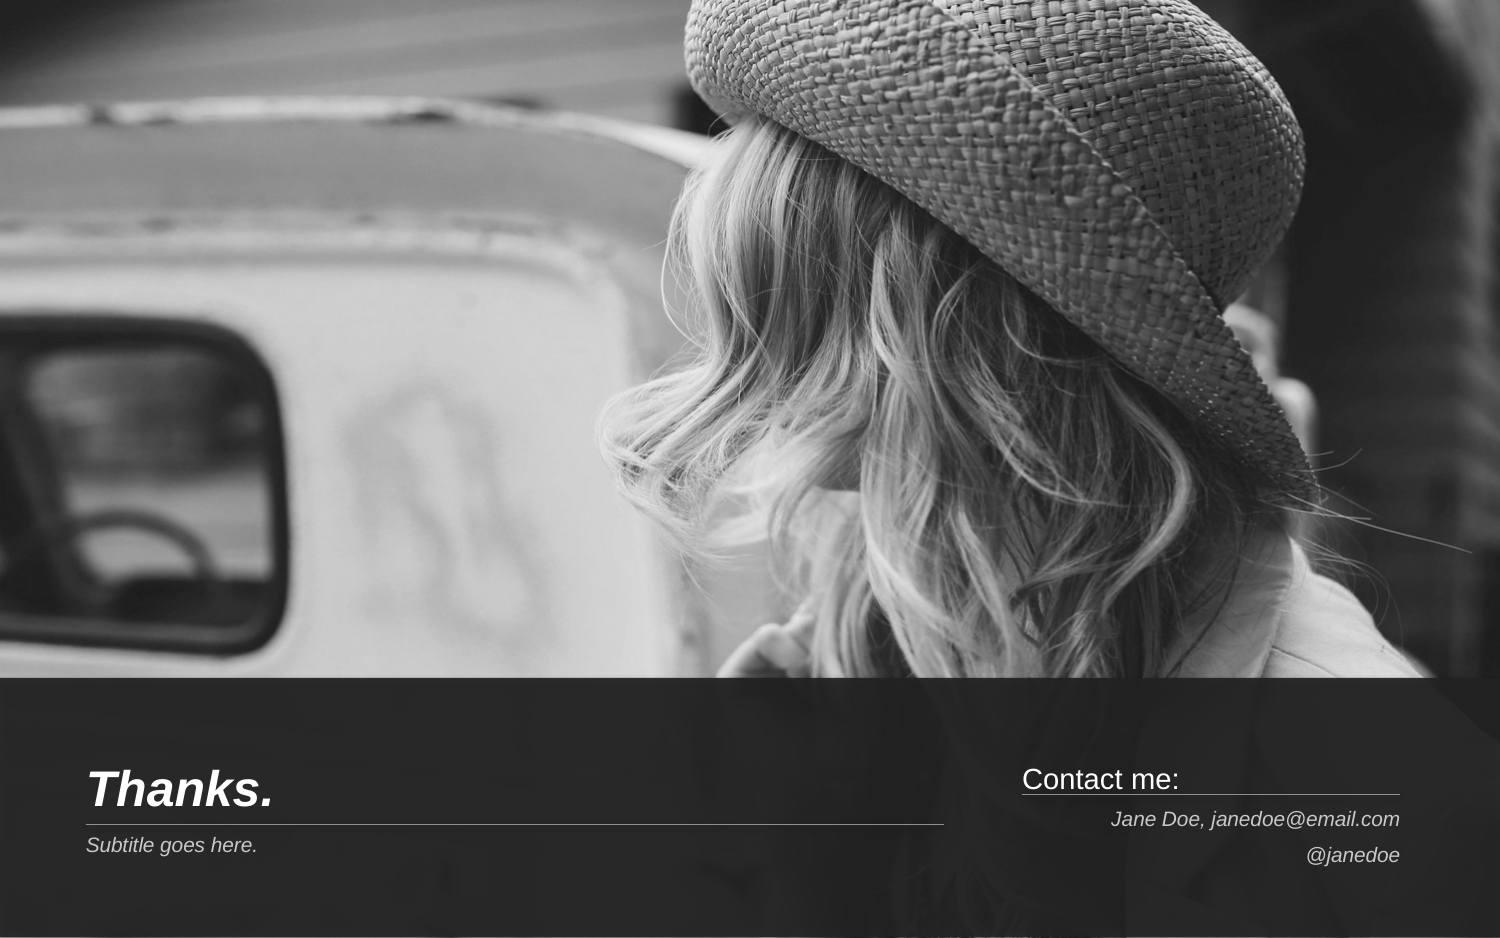

# Thanks.
Contact me:
Jane Doe, janedoe@email.com
Subtitle goes here.
@janedoe